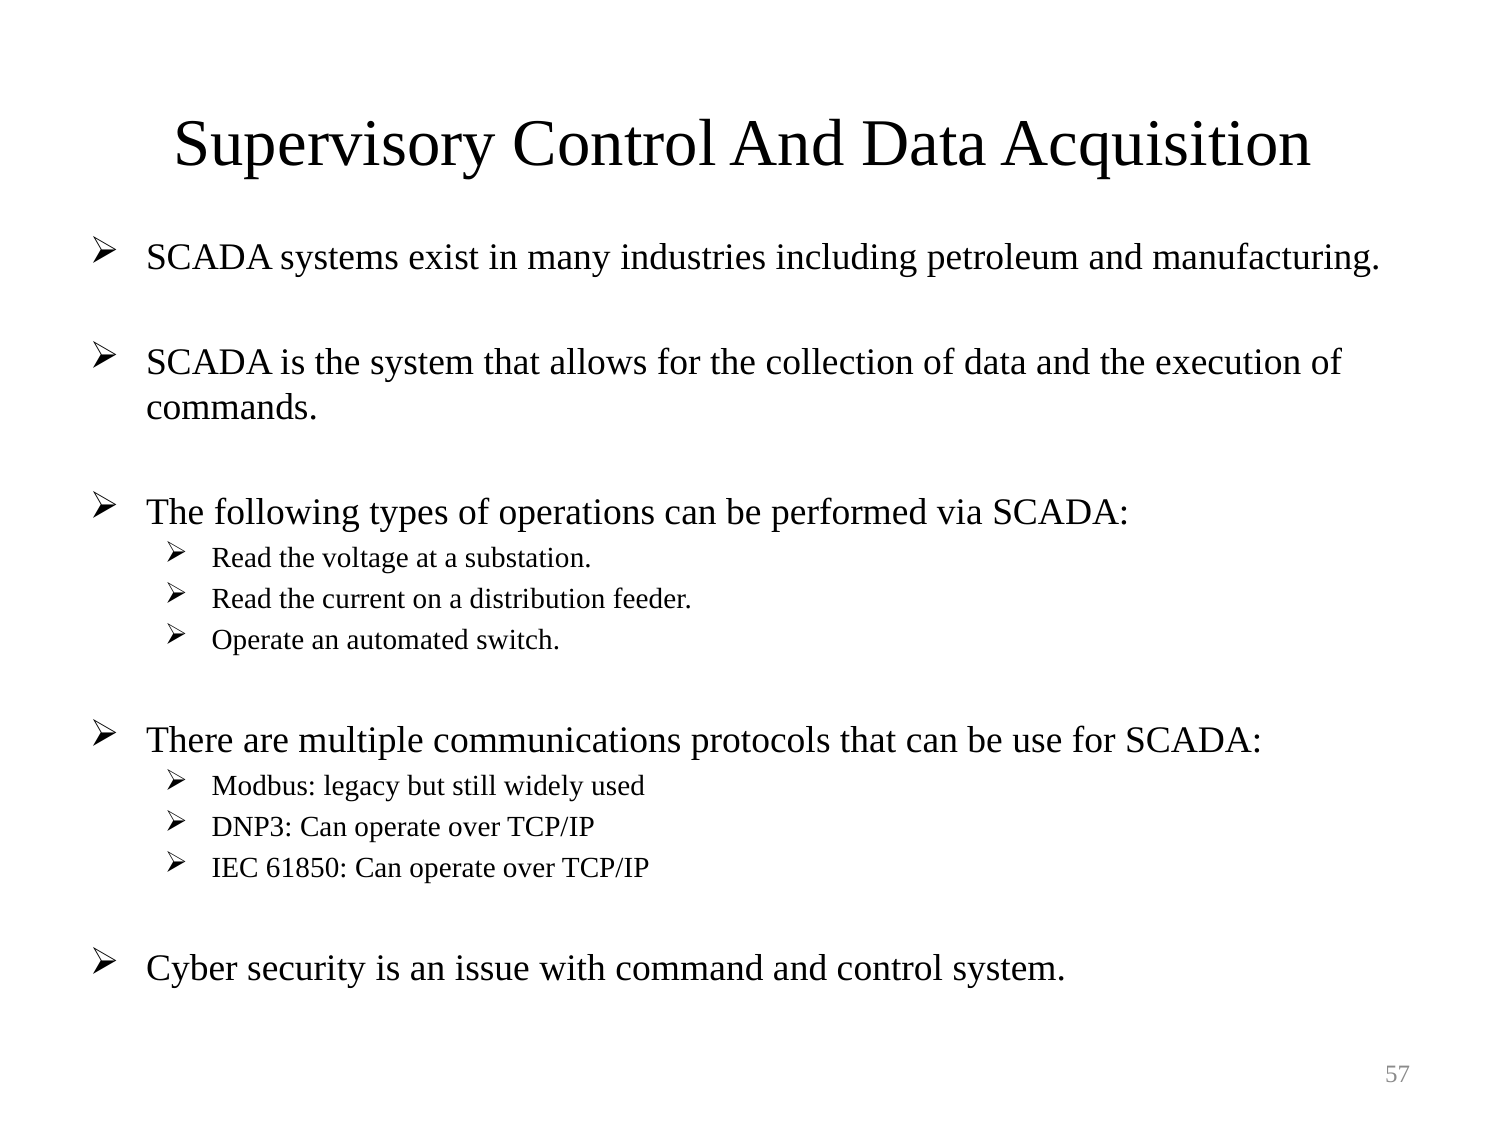

# Supervisory Control And Data Acquisition

SCADA systems exist in many industries including petroleum and manufacturing.

SCADA is the system that allows for the collection of data and the execution of commands.

The following types of operations can be performed via SCADA:
Read the voltage at a substation.
Read the current on a distribution feeder.
Operate an automated switch.

There are multiple communications protocols that can be use for SCADA:
Modbus: legacy but still widely used
DNP3: Can operate over TCP/IP
IEC 61850: Can operate over TCP/IP

Cyber security is an issue with command and control system.

57